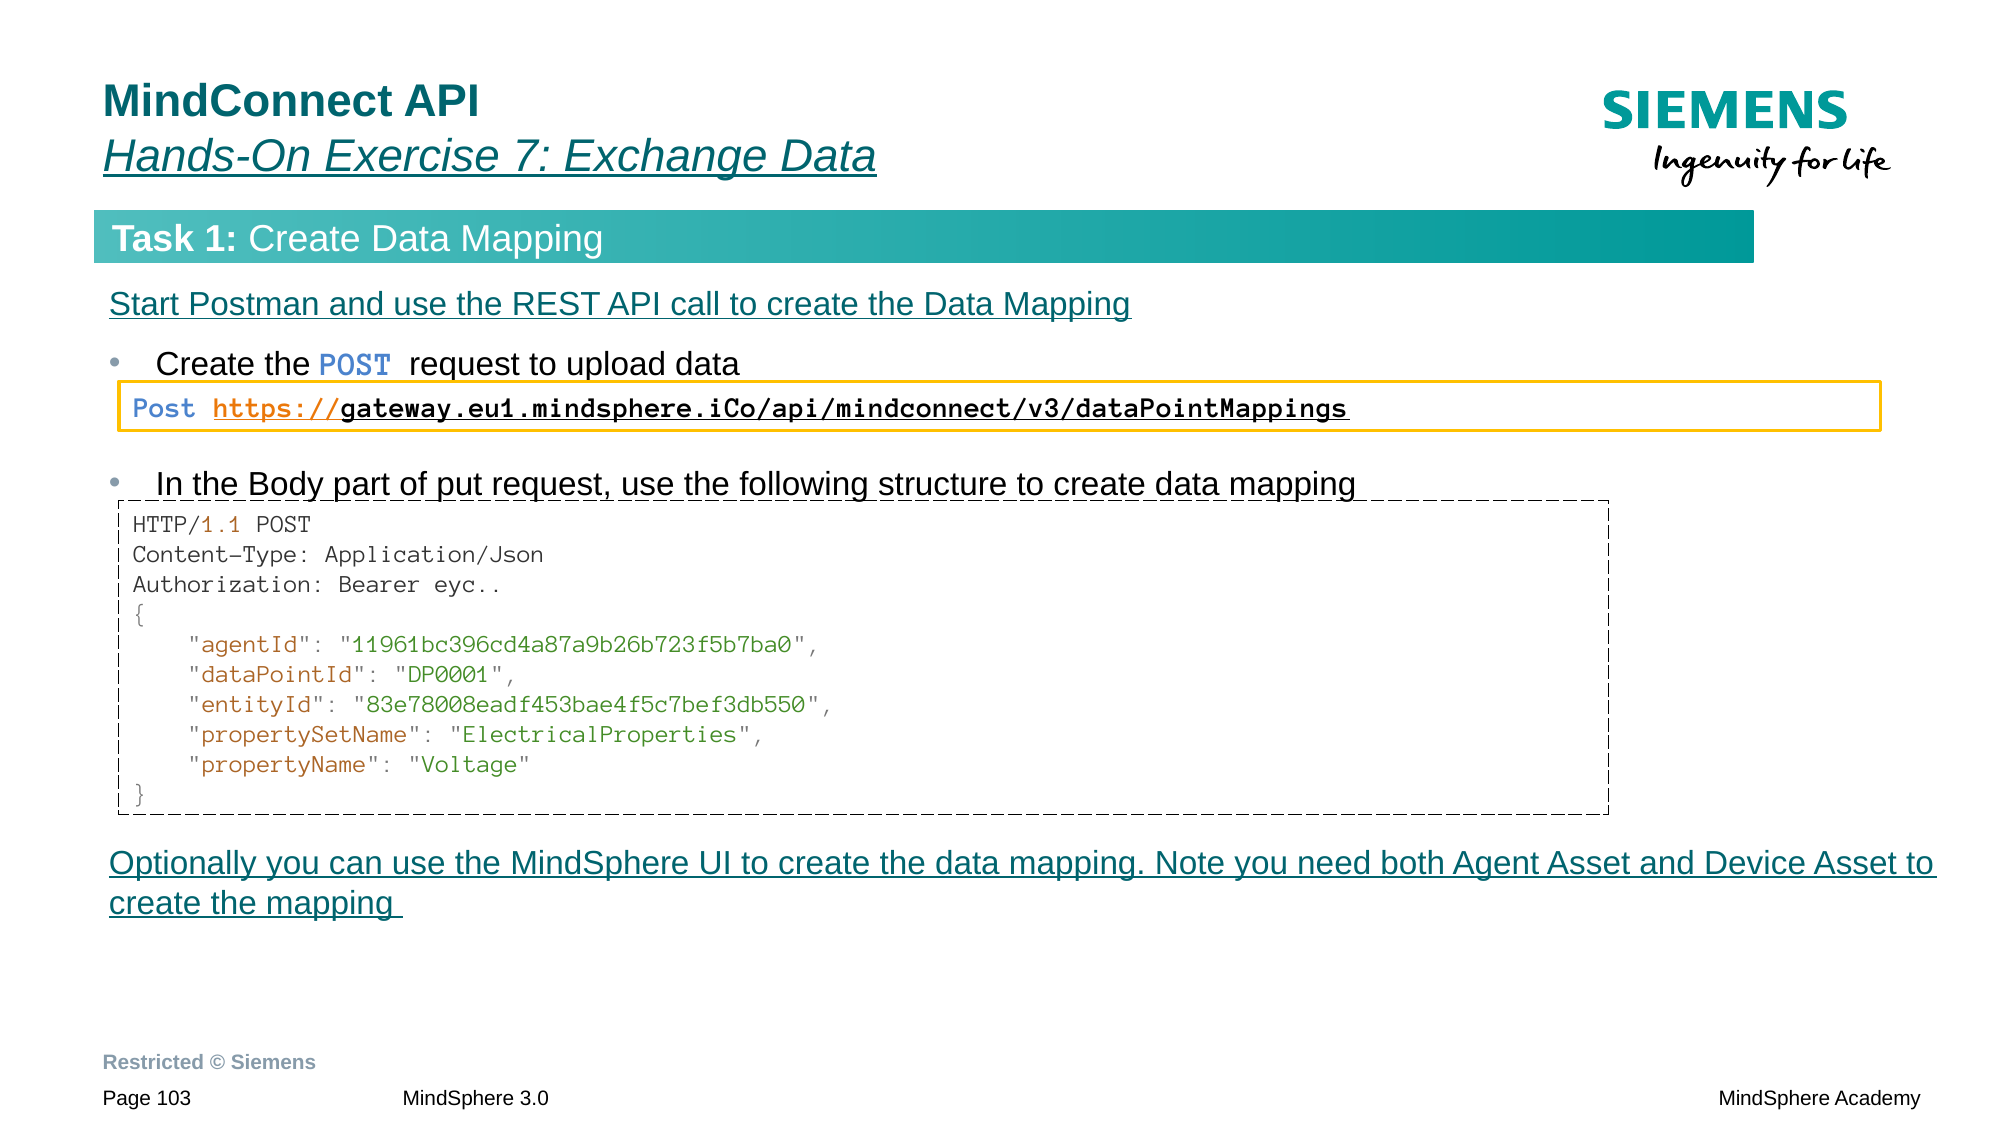

# MindConnect API Hands-On Exercise 7: Exchange Data
Task 1: Create Data Mapping
Start Postman and use the REST API call to create the Data Mapping
Create the POST request to upload data

In the Body part of put request, use the following structure to create data mapping

Optionally you can use the MindSphere UI to create the data mapping. Note you need both Agent Asset and Device Asset to create the mapping

Note the returned message

Post https://gateway.eu1.mindsphere.iCo/api/mindconnect/v3/dataPointMappings
HTTP/1.1 POST
Content-Type: Application/Json
Authorization: Bearer eyc..
{
    "agentId": "11961bc396cd4a87a9b26b723f5b7ba0",
    "dataPointId": "DP0001",
    "entityId": "83e78008eadf453bae4f5c7bef3db550",
    "propertySetName": "ElectricalProperties",
    "propertyName": "Voltage"
}